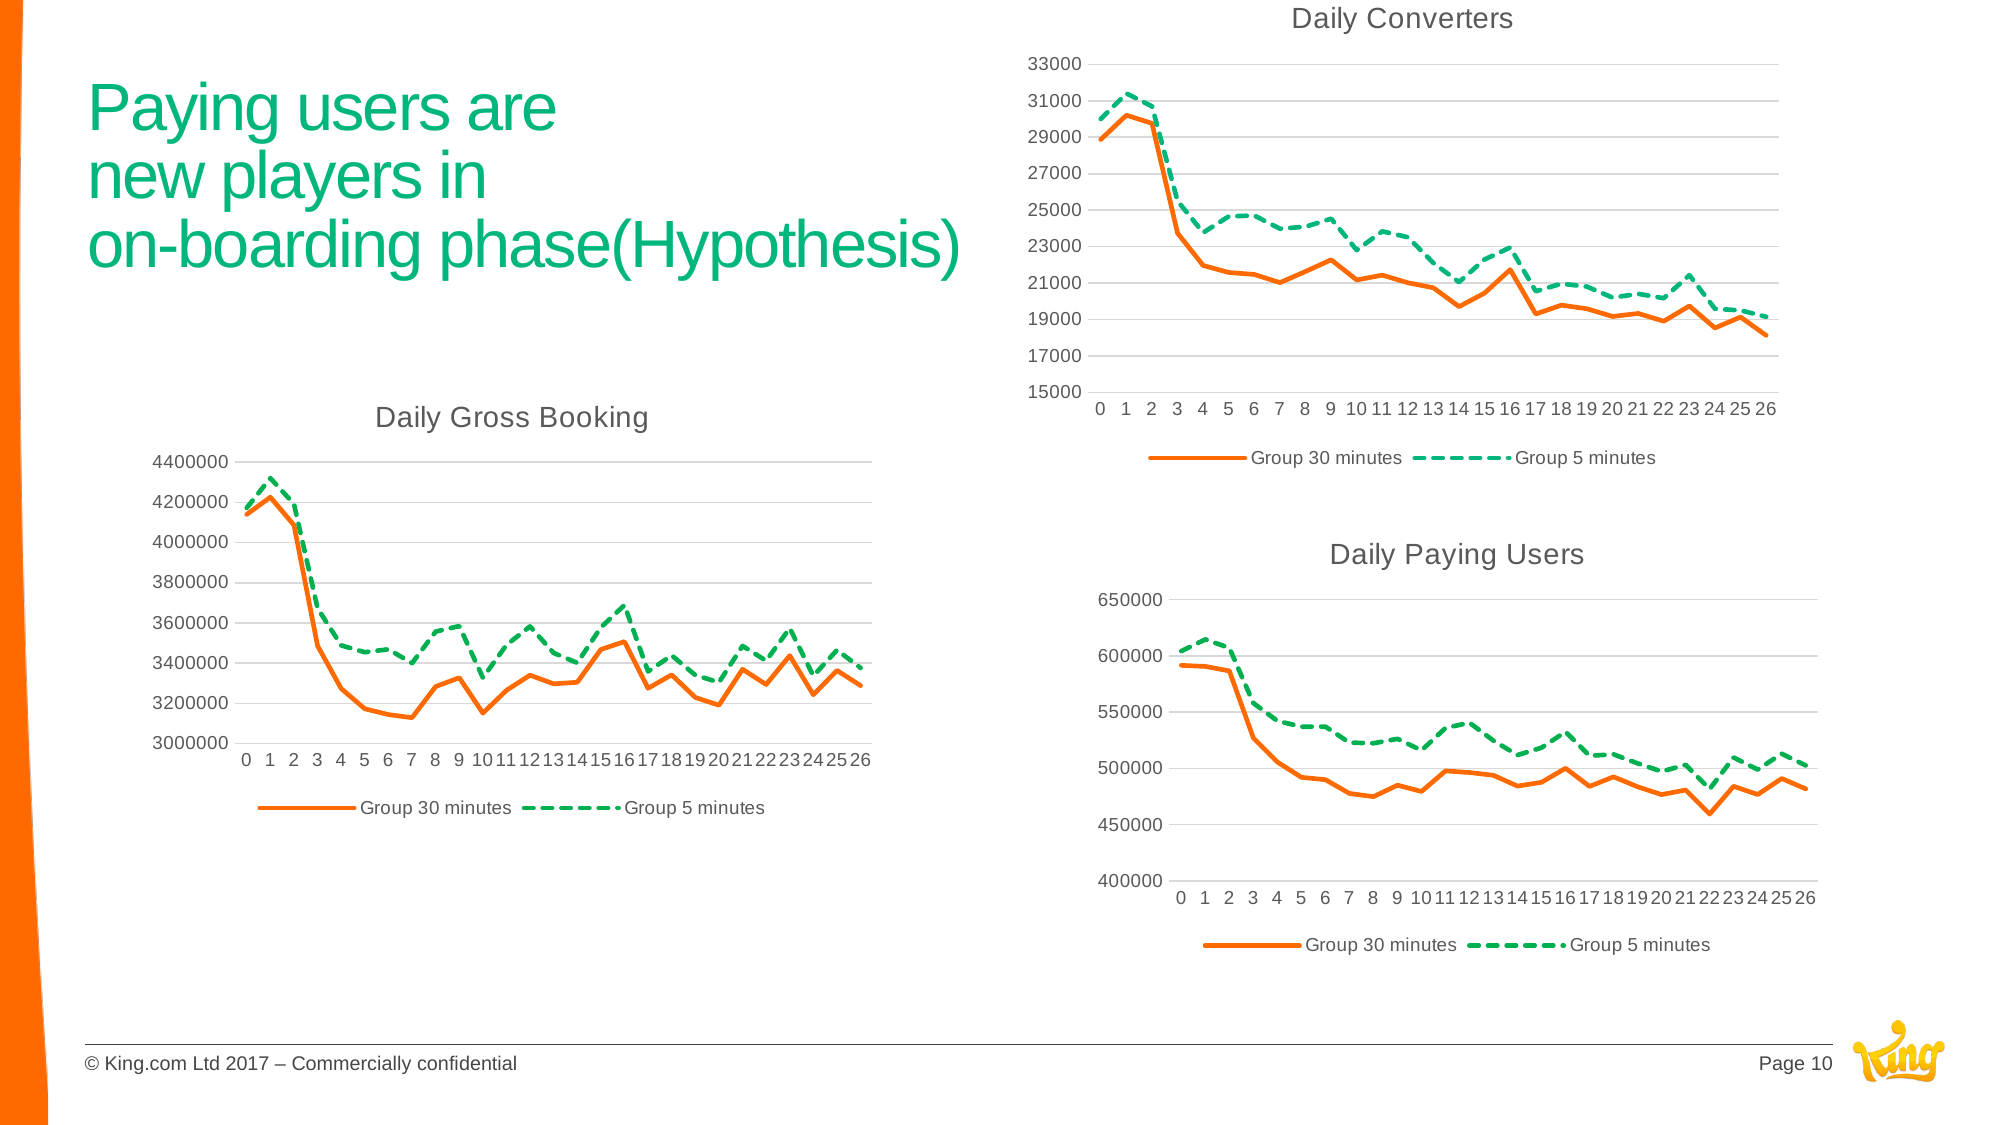

### Chart: Daily Converters

| Category |  |  |
|---|---|---|
| 0 | 28875.0 | 30000.0 |
| 1 | 30208.0 | 31403.0 |
| 2 | 29759.0 | 30696.0 |
| 3 | 23738.0 | 25505.0 |
| 4 | 21964.0 | 23766.0 |
| 5 | 21580.0 | 24661.0 |
| 6 | 21472.0 | 24705.0 |
| 7 | 21023.0 | 23982.0 |
| 8 | 21636.0 | 24090.0 |
| 9 | 22277.0 | 24533.0 |
| 10 | 21171.0 | 22807.0 |
| 11 | 21436.0 | 23838.0 |
| 12 | 21019.0 | 23514.0 |
| 13 | 20739.0 | 22100.0 |
| 14 | 19710.0 | 21057.0 |
| 15 | 20455.0 | 22299.0 |
| 16 | 21736.0 | 22951.0 |
| 17 | 19306.0 | 20553.0 |
| 18 | 19790.0 | 20965.0 |
| 19 | 19590.0 | 20805.0 |
| 20 | 19170.0 | 20201.0 |
| 21 | 19334.0 | 20413.0 |
| 22 | 18909.0 | 20169.0 |
| 23 | 19746.0 | 21436.0 |
| 24 | 18537.0 | 19590.0 |
| 25 | 19138.0 | 19502.0 |
| 26 | 18133.0 | 19154.0 |
# Paying users are
new players in
on-boarding phase(Hypothesis)

### Chart: Daily Gross Booking

| Category |  |  |
|---|---|---|
| 0 | 4140088.0 | 4172799.0 |
| 1 | 4225849.0 | 4320435.0 |
| 2 | 4086892.0 | 4191680.0 |
| 3 | 3485569.0 | 3672928.0 |
| 4 | 3272769.0 | 3487867.0 |
| 5 | 3172715.0 | 3454115.0 |
| 6 | 3143803.0 | 3468491.0 |
| 7 | 3128355.0 | 3399479.0 |
| 8 | 3283082.0 | 3556626.0 |
| 9 | 3327239.0 | 3584319.0 |
| 10 | 3151025.0 | 3327501.0 |
| 11 | 3264396.0 | 3489980.0 |
| 12 | 3340002.0 | 3582594.0 |
| 13 | 3296696.0 | 3450440.0 |
| 14 | 3304624.0 | 3400978.0 |
| 15 | 3467771.0 | 3577593.0 |
| 16 | 3506839.0 | 3688280.0 |
| 17 | 3274572.0 | 3358463.0 |
| 18 | 3341649.0 | 3438433.0 |
| 19 | 3228928.0 | 3340162.0 |
| 20 | 3190309.0 | 3304073.0 |
| 21 | 3369328.0 | 3485382.0 |
| 22 | 3293492.0 | 3411583.0 |
| 23 | 3437113.0 | 3573890.0 |
| 24 | 3242521.0 | 3336281.0 |
| 25 | 3363323.0 | 3464725.0 |
| 26 | 3287780.0 | 3375927.0 |

### Chart: Daily Paying Users

| Category |  |  |
|---|---|---|
| 0 | 591599.0 | 604328.0 |
| 1 | 590662.0 | 614710.0 |
| 2 | 586692.0 | 607109.0 |
| 3 | 526985.0 | 558074.0 |
| 4 | 505683.0 | 542213.0 |
| 5 | 492069.0 | 537124.0 |
| 6 | 489949.0 | 537124.0 |
| 7 | 477764.0 | 522923.0 |
| 8 | 474905.0 | 522365.0 |
| 9 | 485085.0 | 526310.0 |
| 10 | 479523.0 | 515975.0 |
| 11 | 497798.0 | 536015.0 |
| 12 | 496351.0 | 540666.0 |
| 13 | 493841.0 | 524655.0 |
| 14 | 484316.0 | 511875.0 |
| 15 | 487661.0 | 518403.0 |
| 16 | 500140.0 | 532658.0 |
| 17 | 484046.0 | 511239.0 |
| 18 | 492567.0 | 512534.0 |
| 19 | 483655.0 | 504502.0 |
| 20 | 476749.0 | 497290.0 |
| 21 | 480809.0 | 503123.0 |
| 22 | 459429.0 | 481699.0 |
| 23 | 484172.0 | 509747.0 |
| 24 | 476821.0 | 499023.0 |
| 25 | 491018.0 | 513080.0 |
| 26 | 481842.0 | 502655.0 |
Page 10